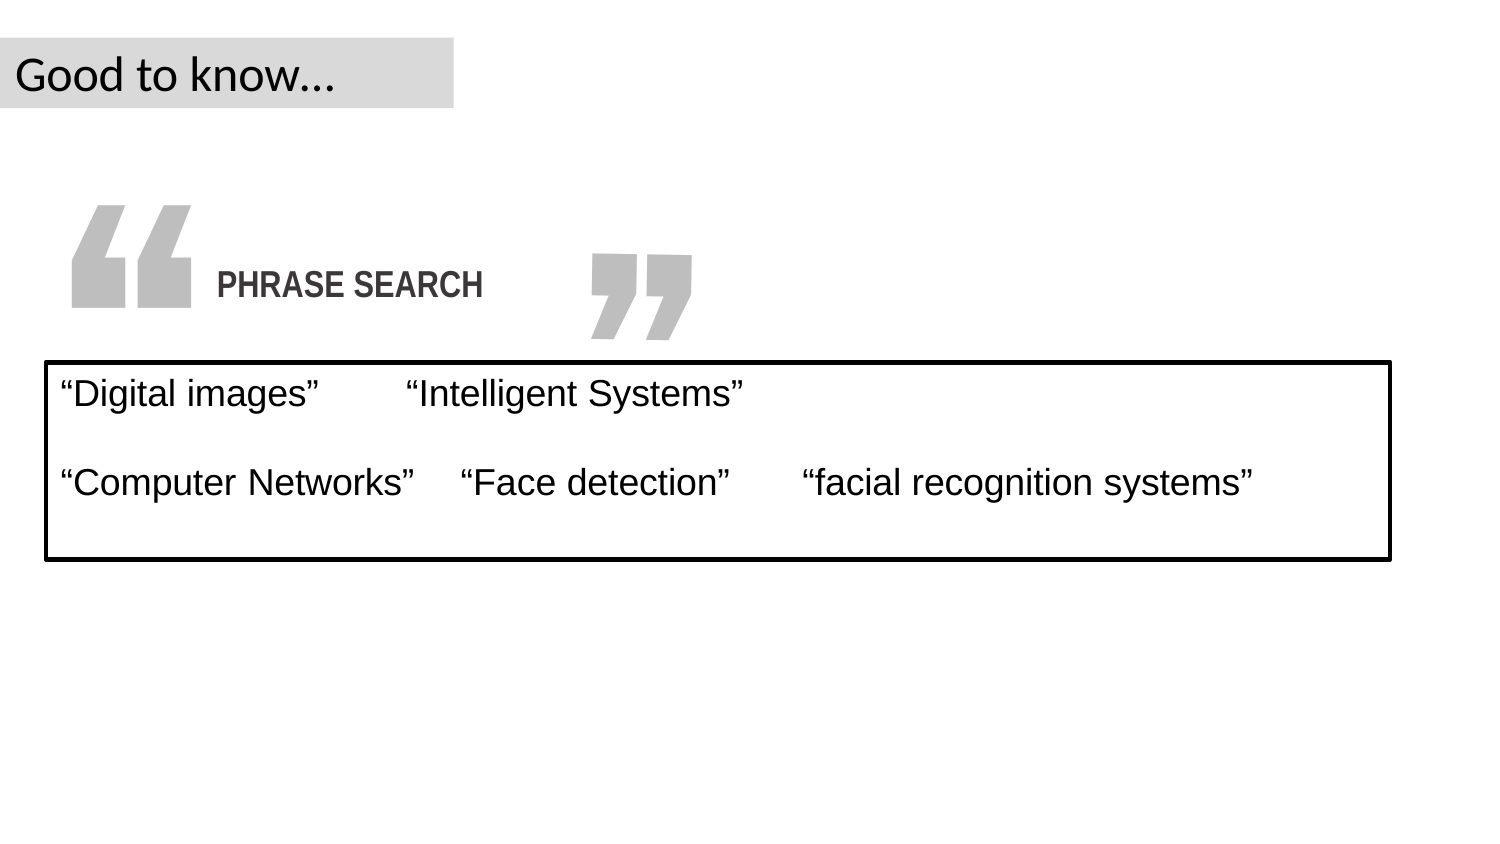

# Good to know…
“
“
PHRASE SEARCH

“Digital images”	“Intelligent Systems”
“Computer Networks”	“Face detection”
“facial recognition systems”